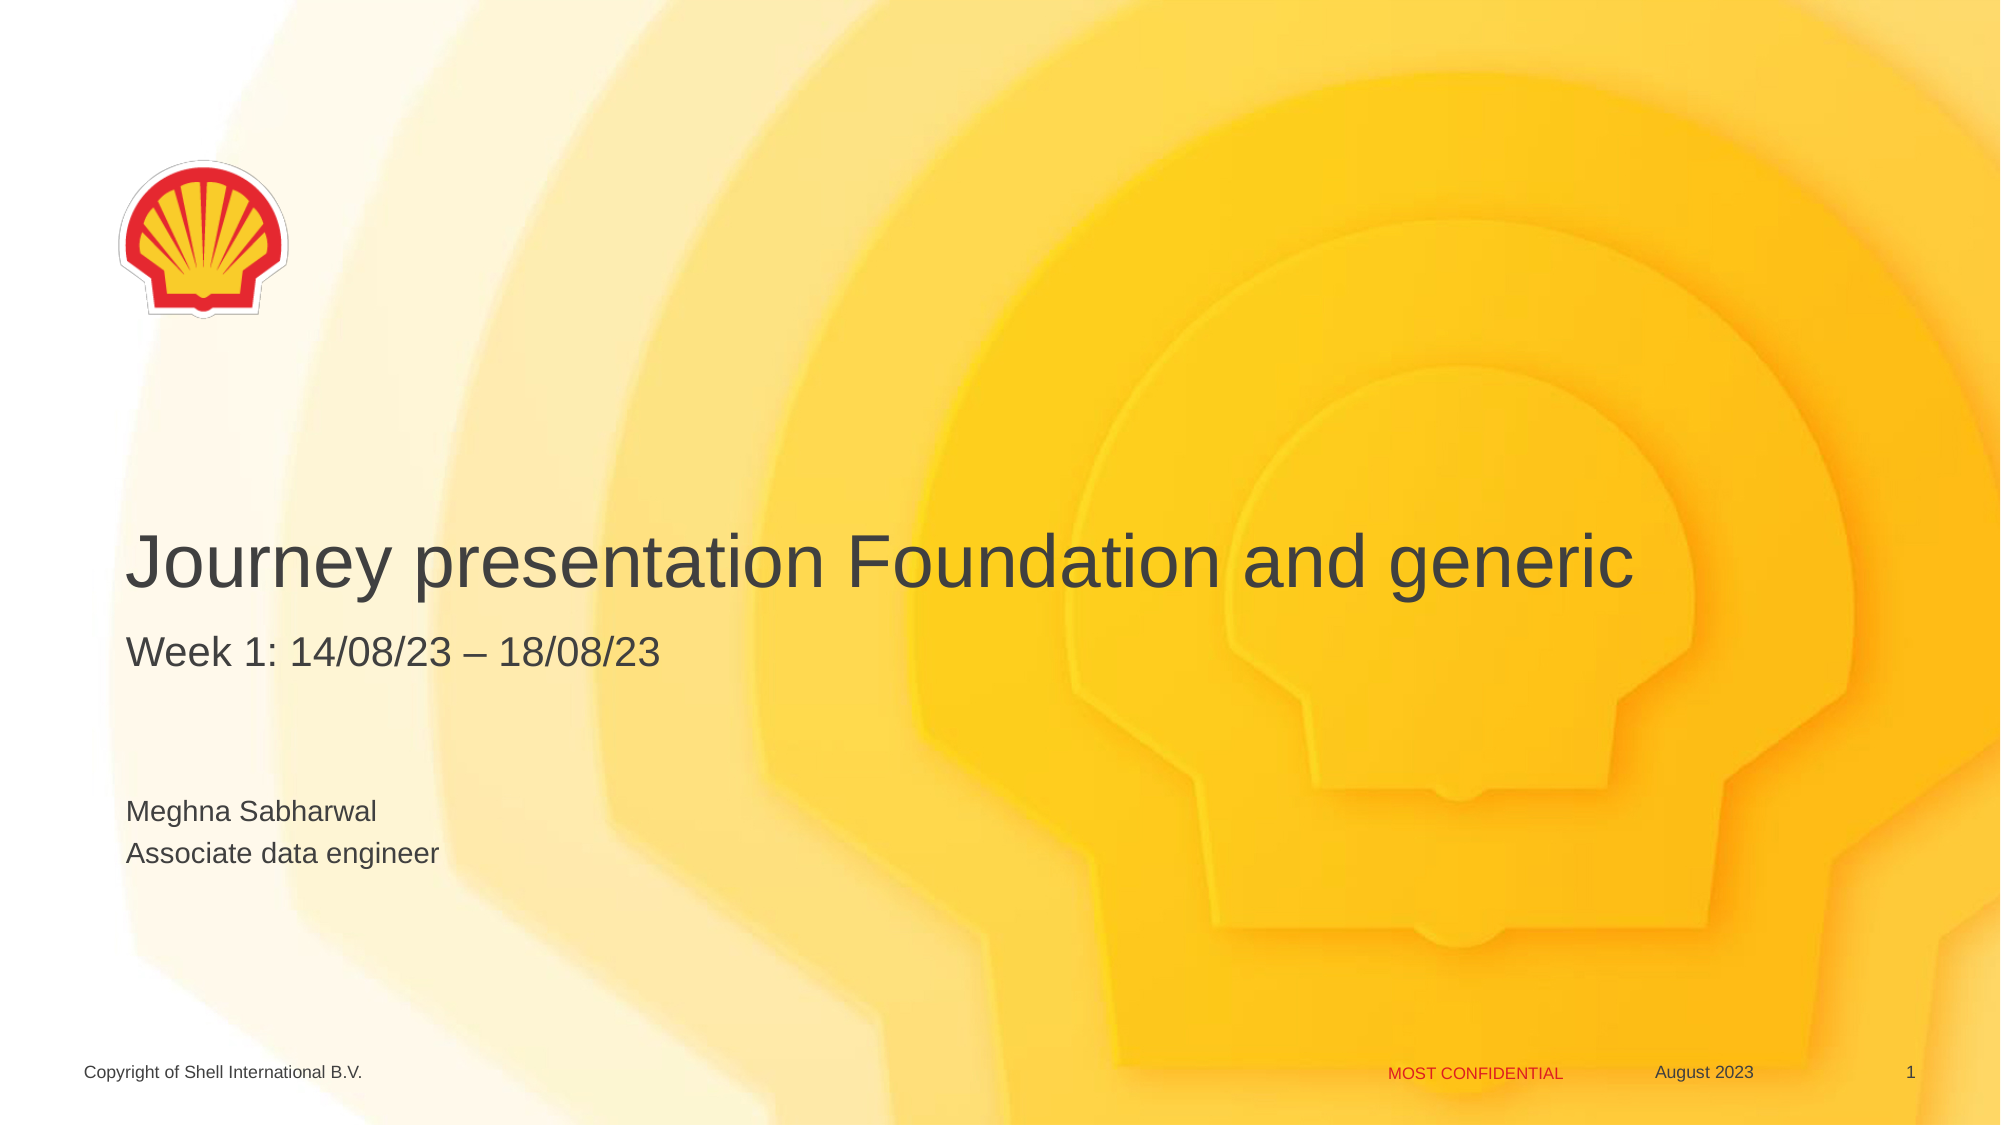

# Journey presentation Foundation and generic
Week 1: 14/08/23 – 18/08/23
Meghna Sabharwal
Associate data engineer

1
August 2023